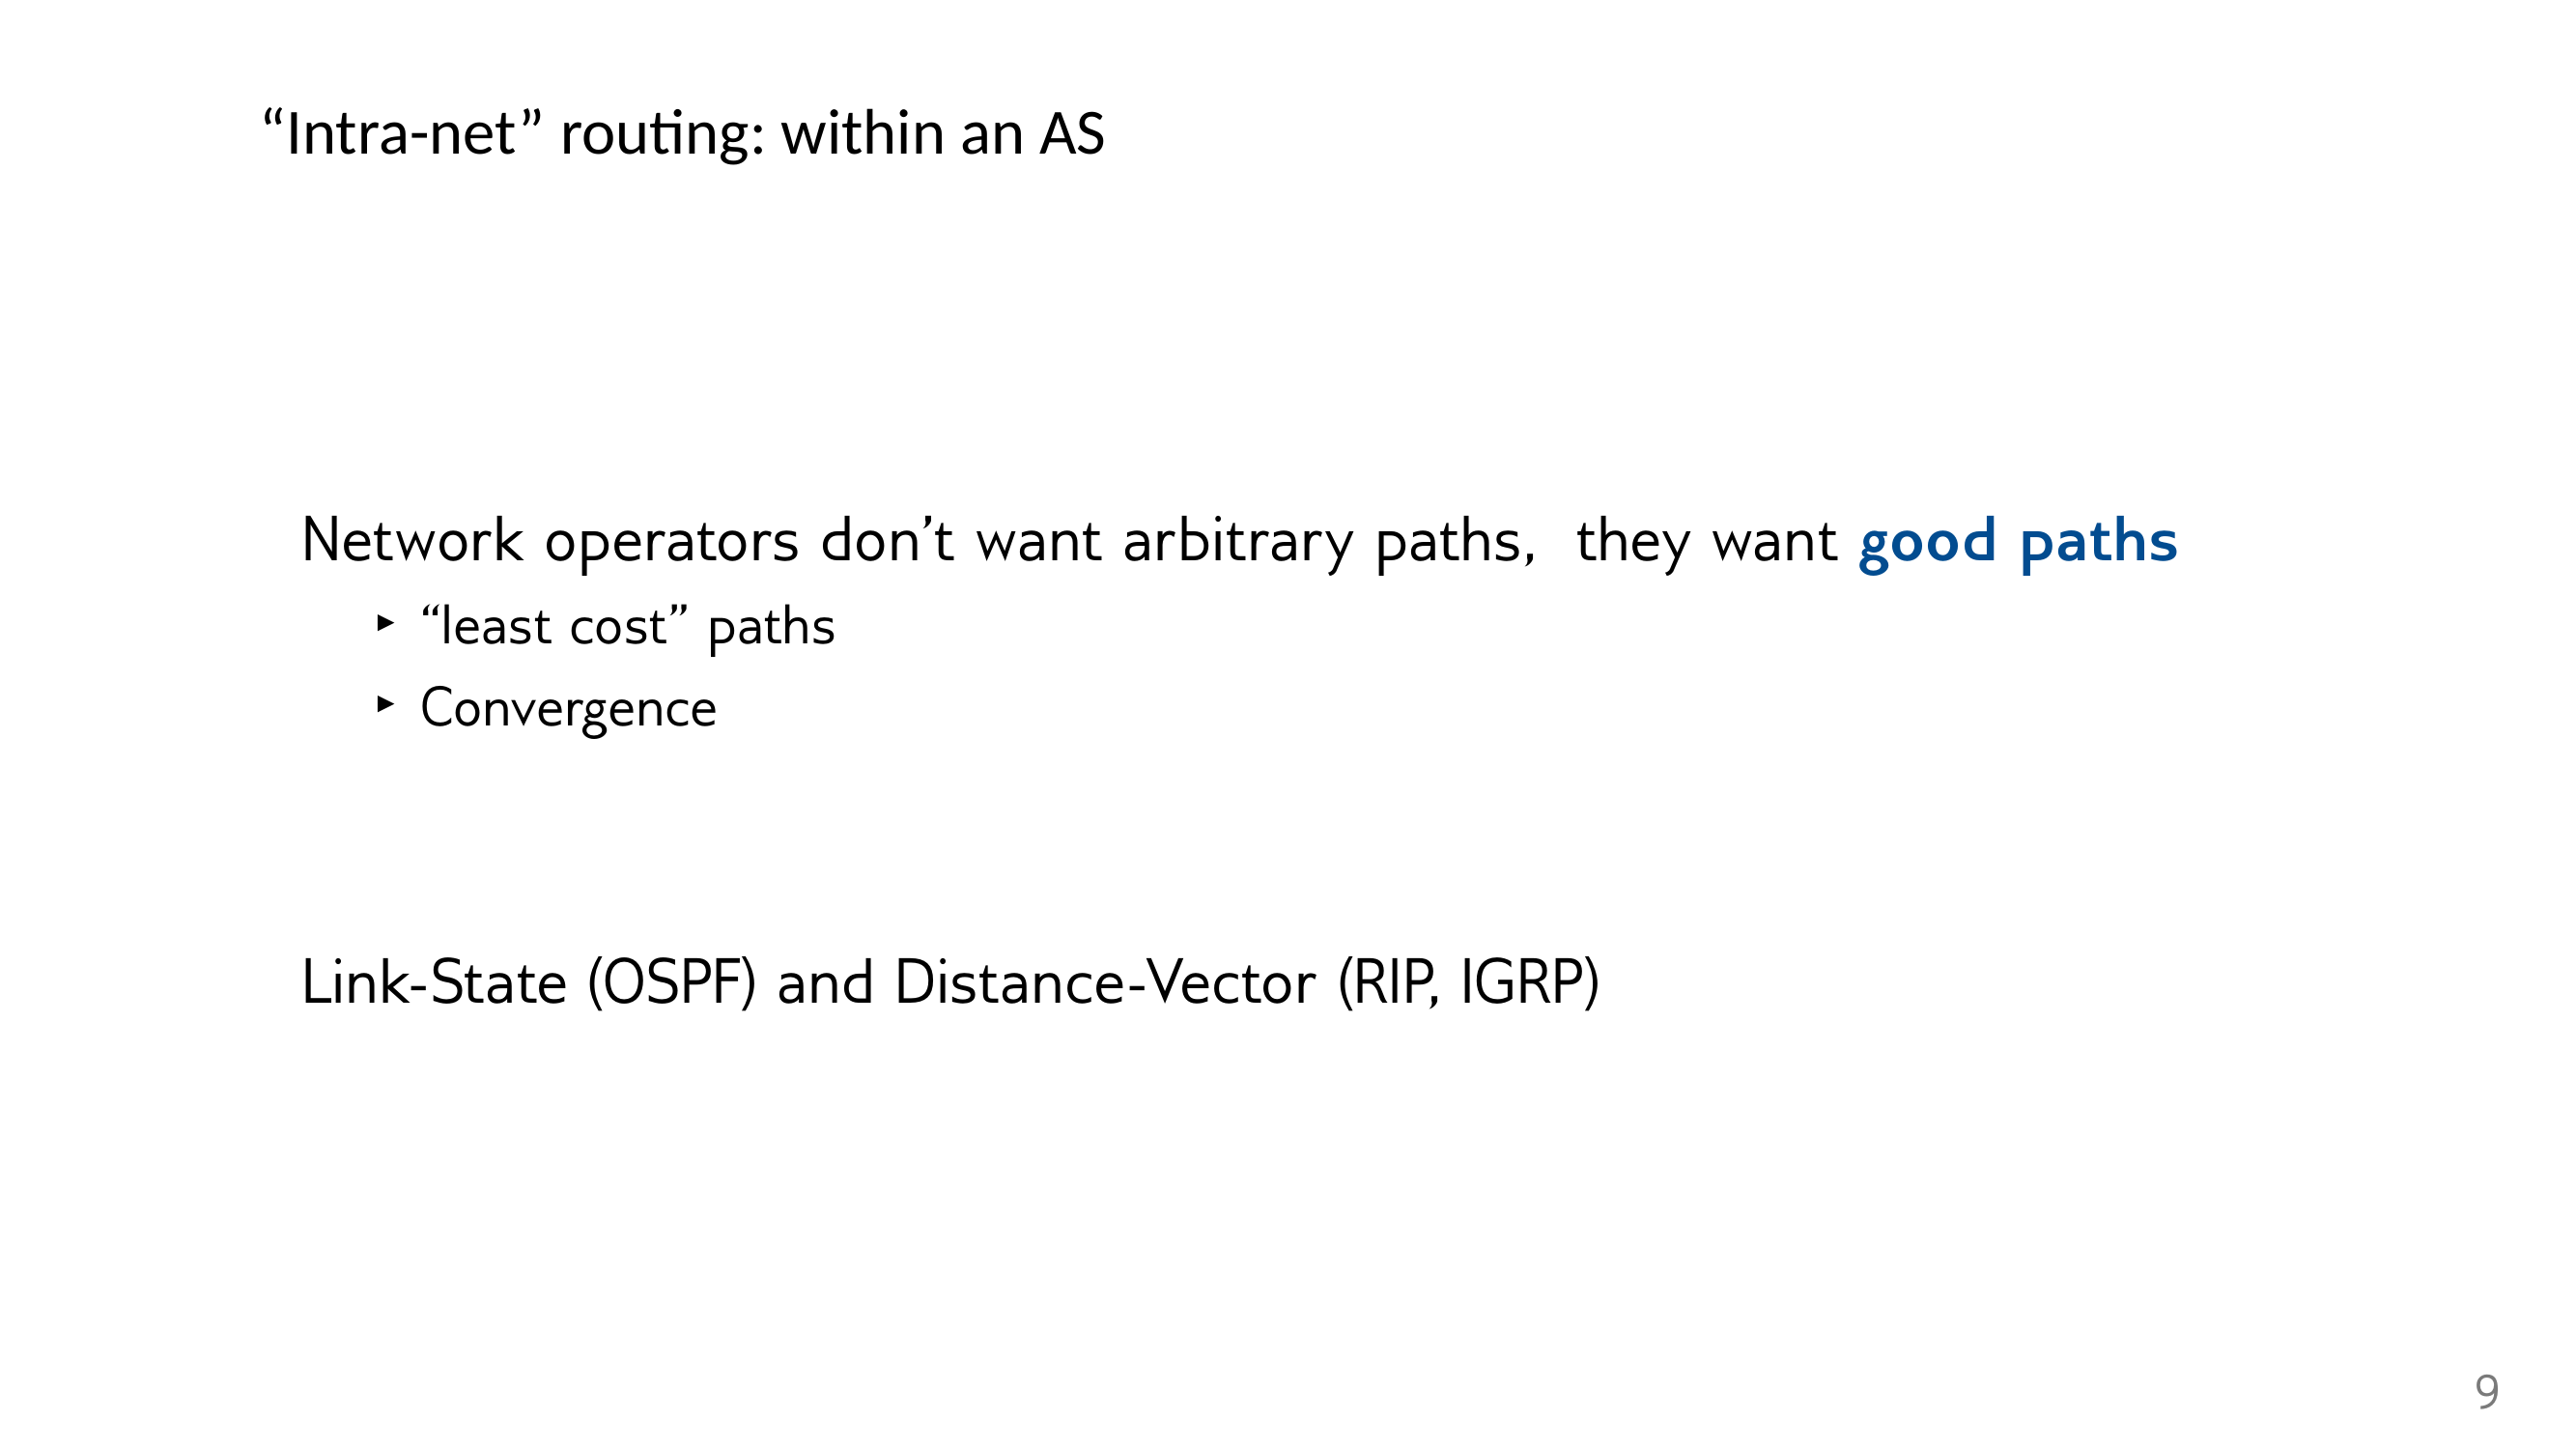

# “Intra-net” routing: within an AS
Network operators don’t want arbitrary paths,  they want good paths
“least cost” paths
Convergence

Link-State (OSPF) and Distance-Vector (RIP, IGRP)

9